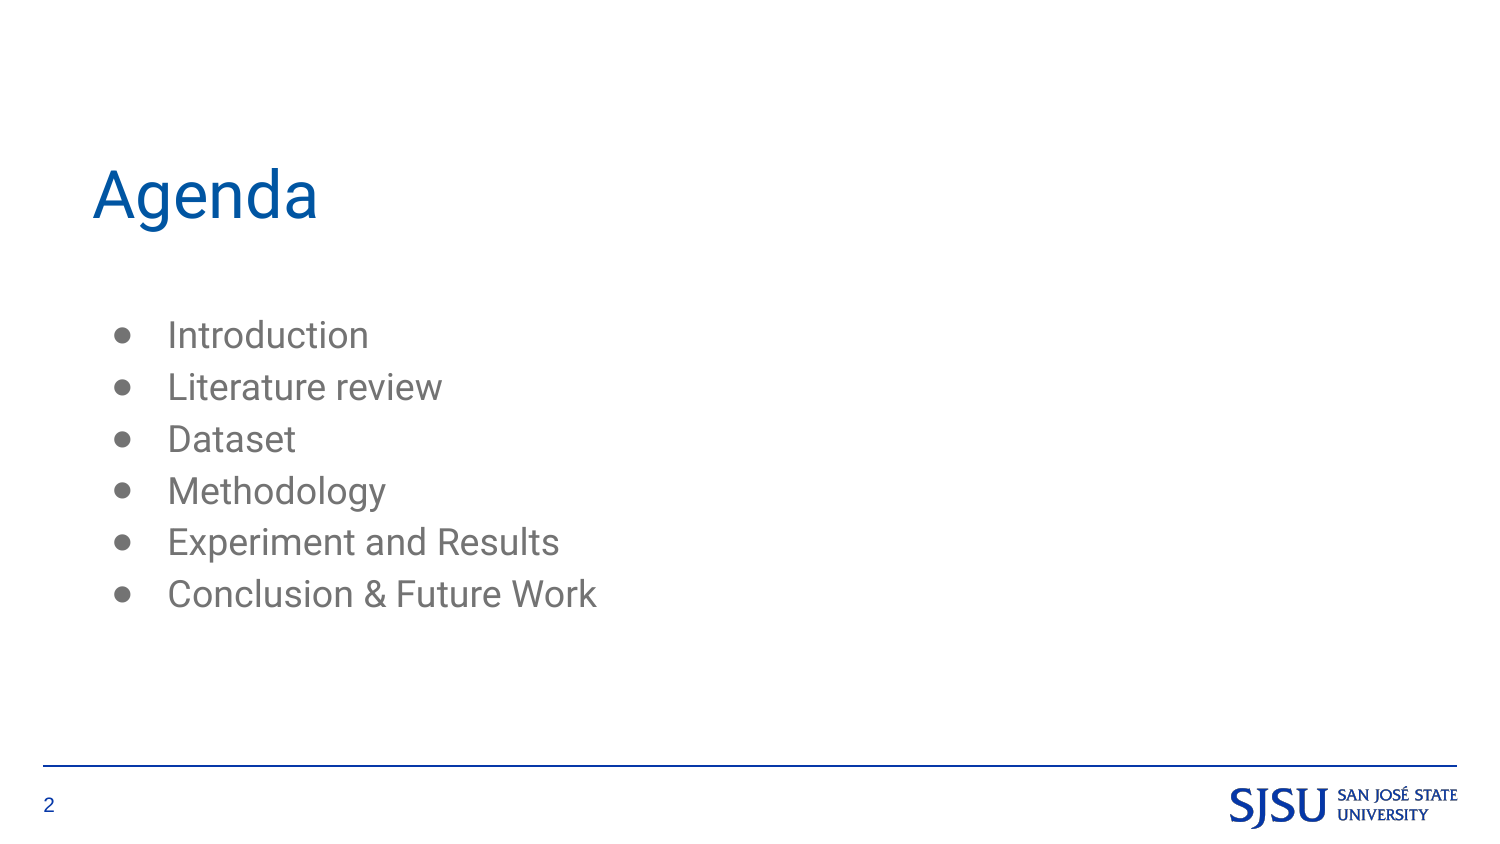

Agenda
Introduction
Literature review
Dataset
Methodology
Experiment and Results
Conclusion & Future Work
2